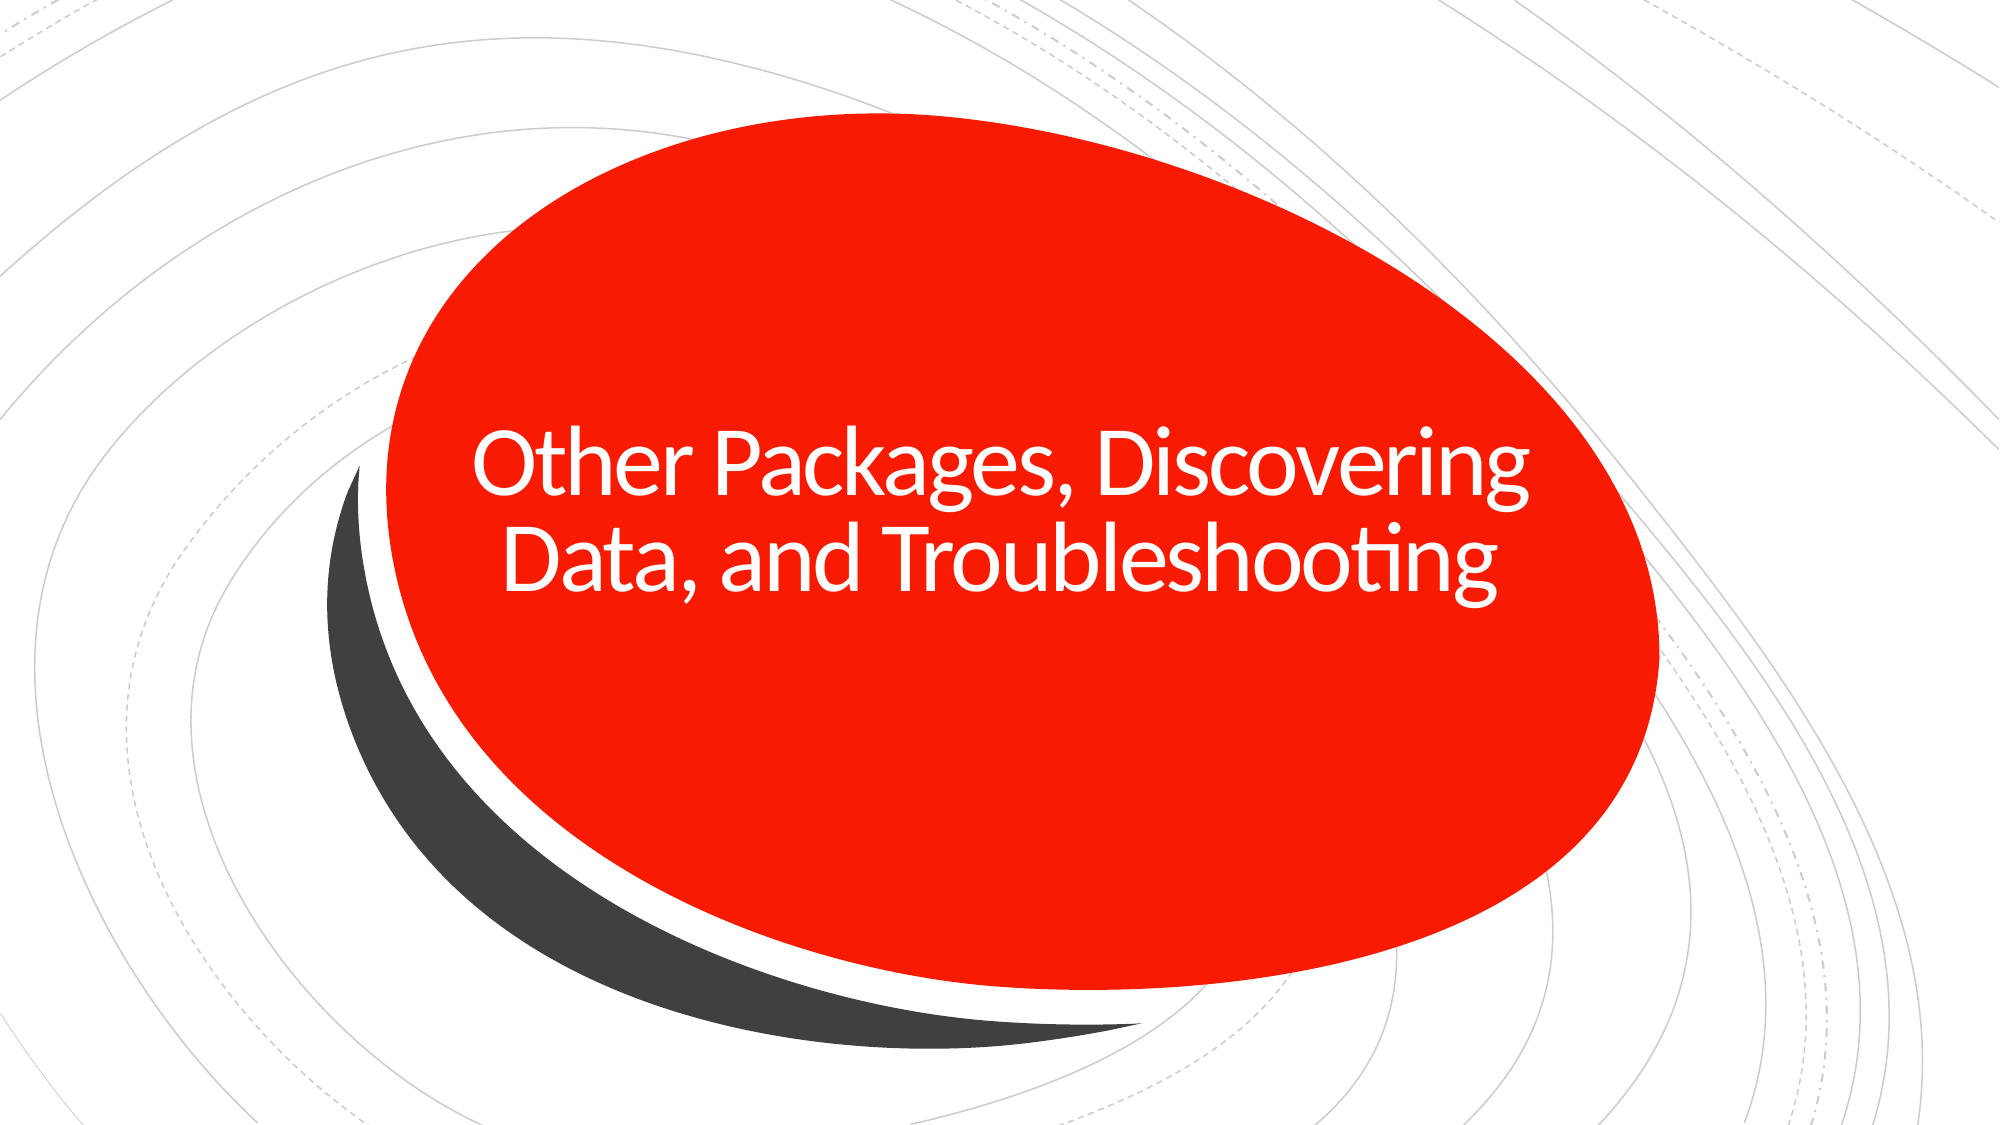

64

# Other Packages, Discovering Data, and Troubleshooting